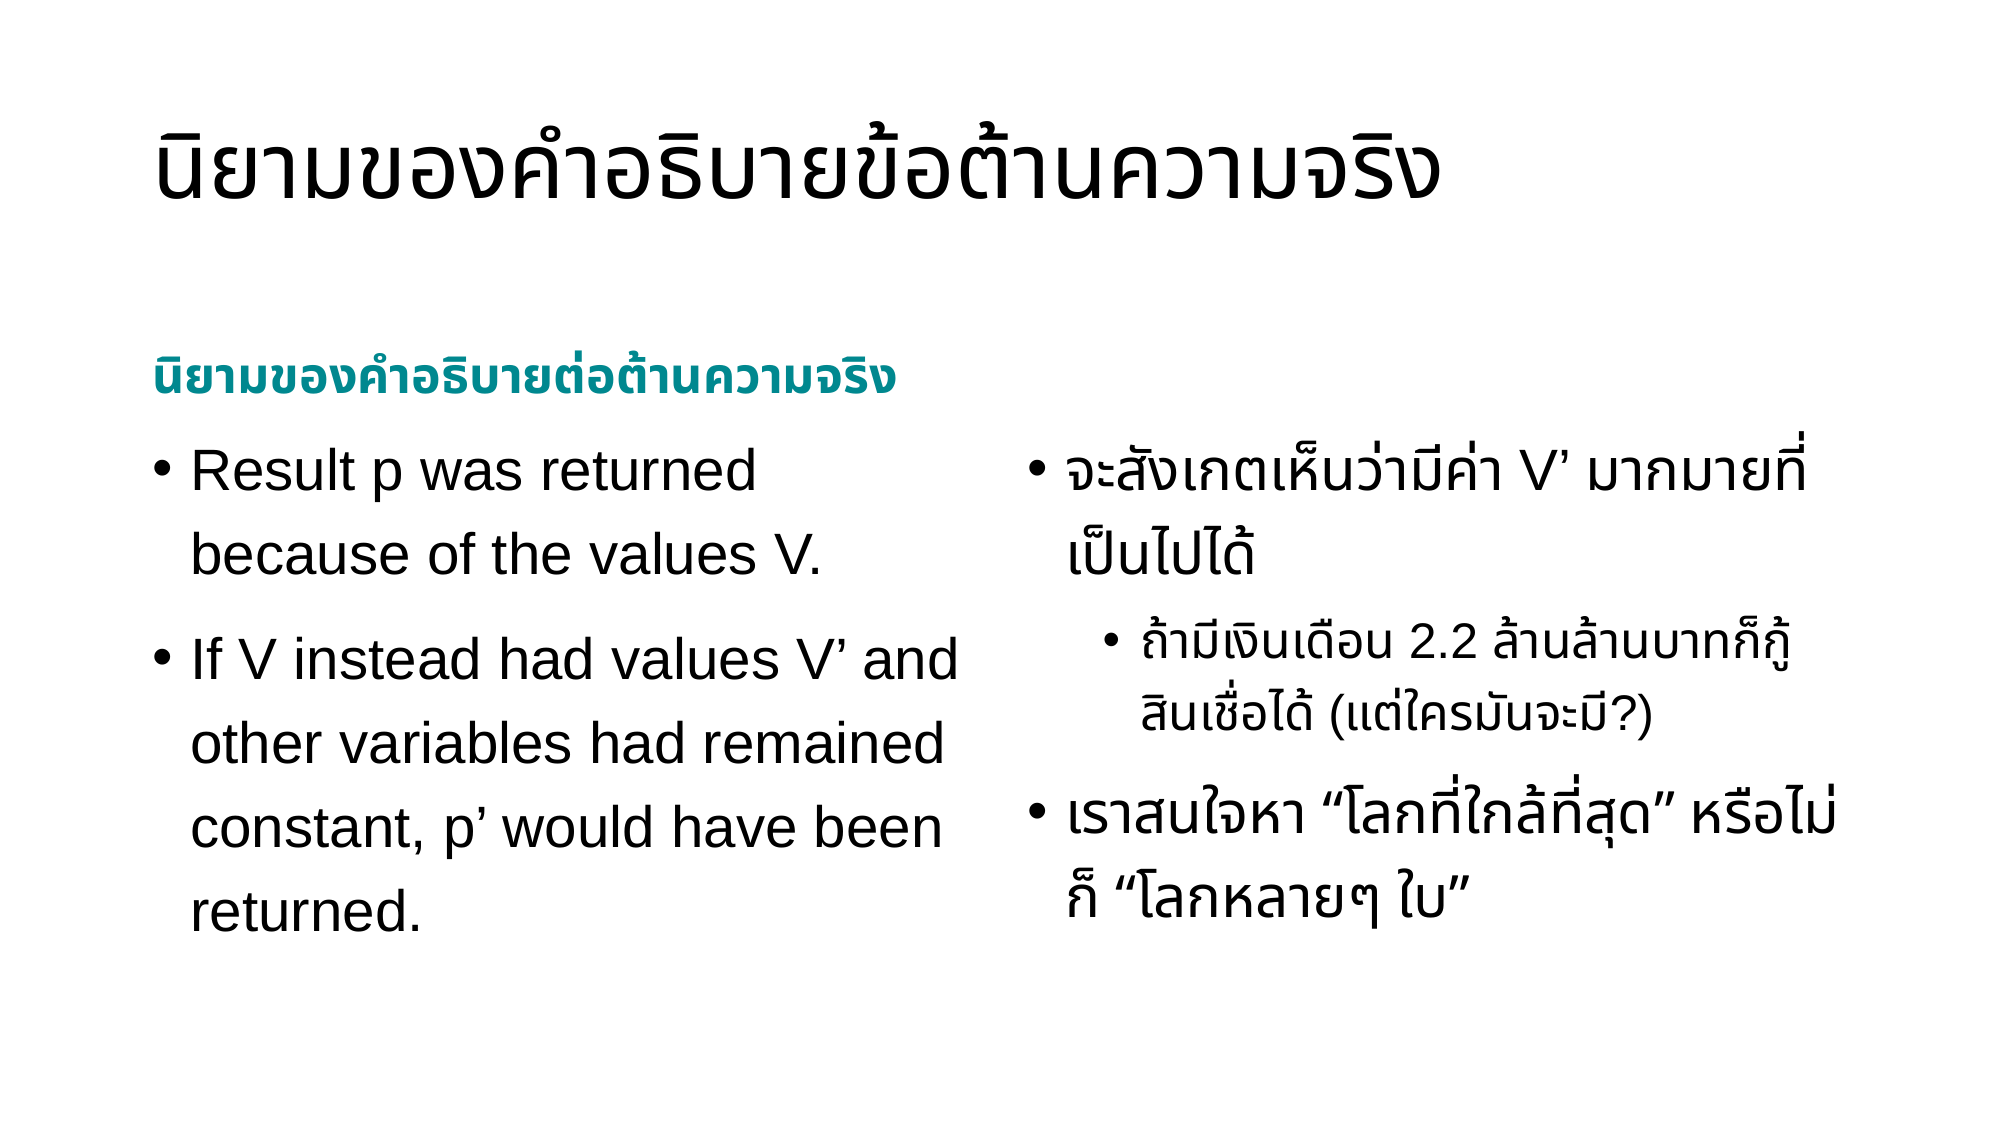

# นิยามของคำอธิบายข้อต้านความจริง
นิยามของคำอธิบายต่อต้านความจริง

Result p was returned because of the values V.
If V instead had values V’ and other variables had remained constant, p’ would have been returned.
จะสังเกตเห็นว่ามีค่า V’ มากมายที่เป็นไปได้
ถ้ามีเงินเดือน 2.2 ล้านล้านบาทก็กู้สินเชื่อได้ (แต่ใครมันจะมี?)
เราสนใจหา “โลกที่ใกล้ที่สุด” หรือไม่ก็ “โลกหลายๆ ใบ”